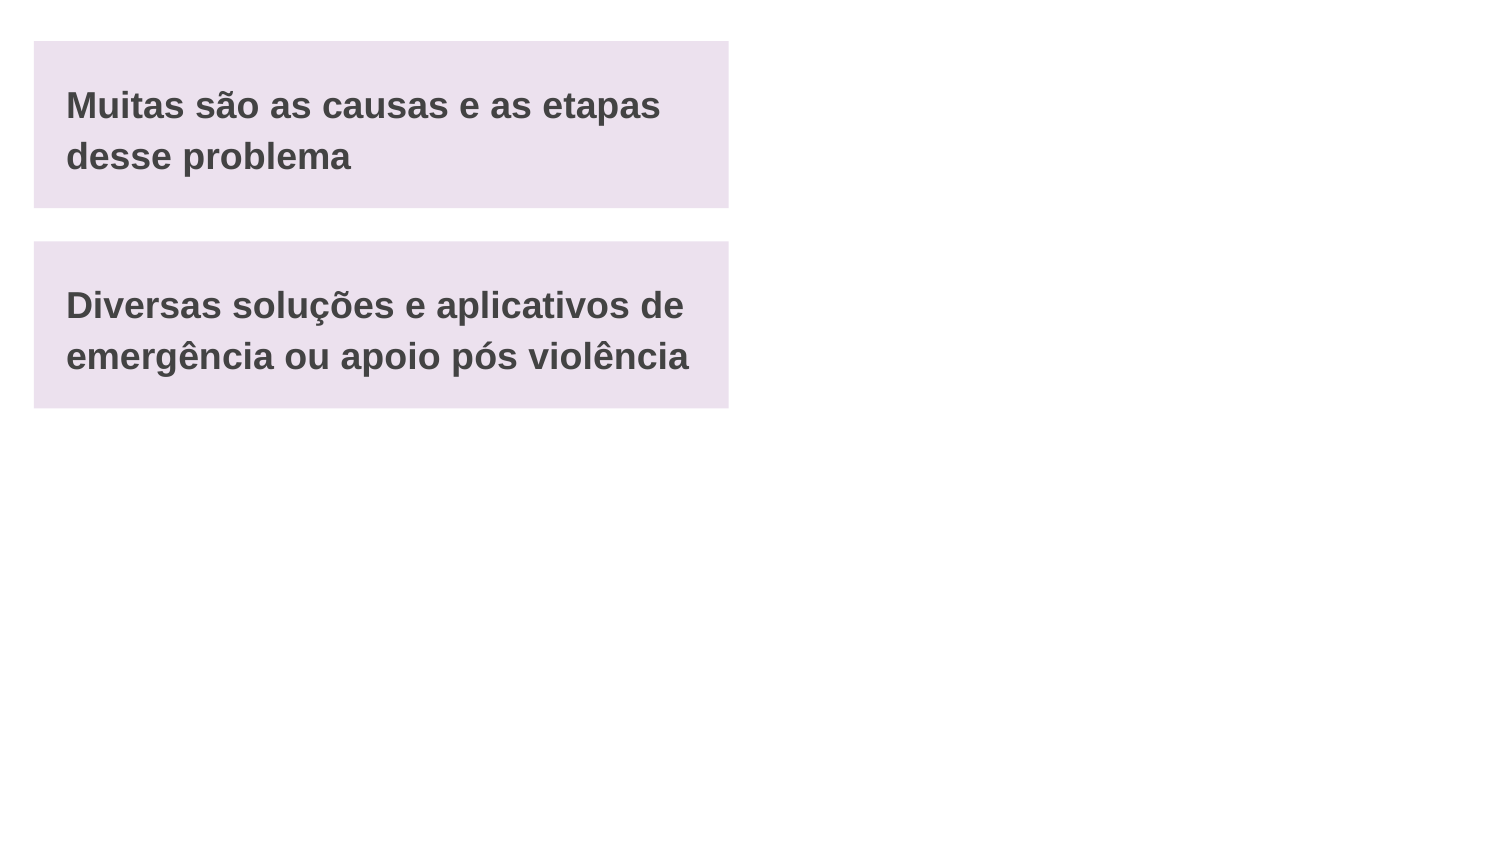

Muitas são as causas e as etapas desse problema

Diversas soluções e aplicativos de emergência ou apoio pós violência